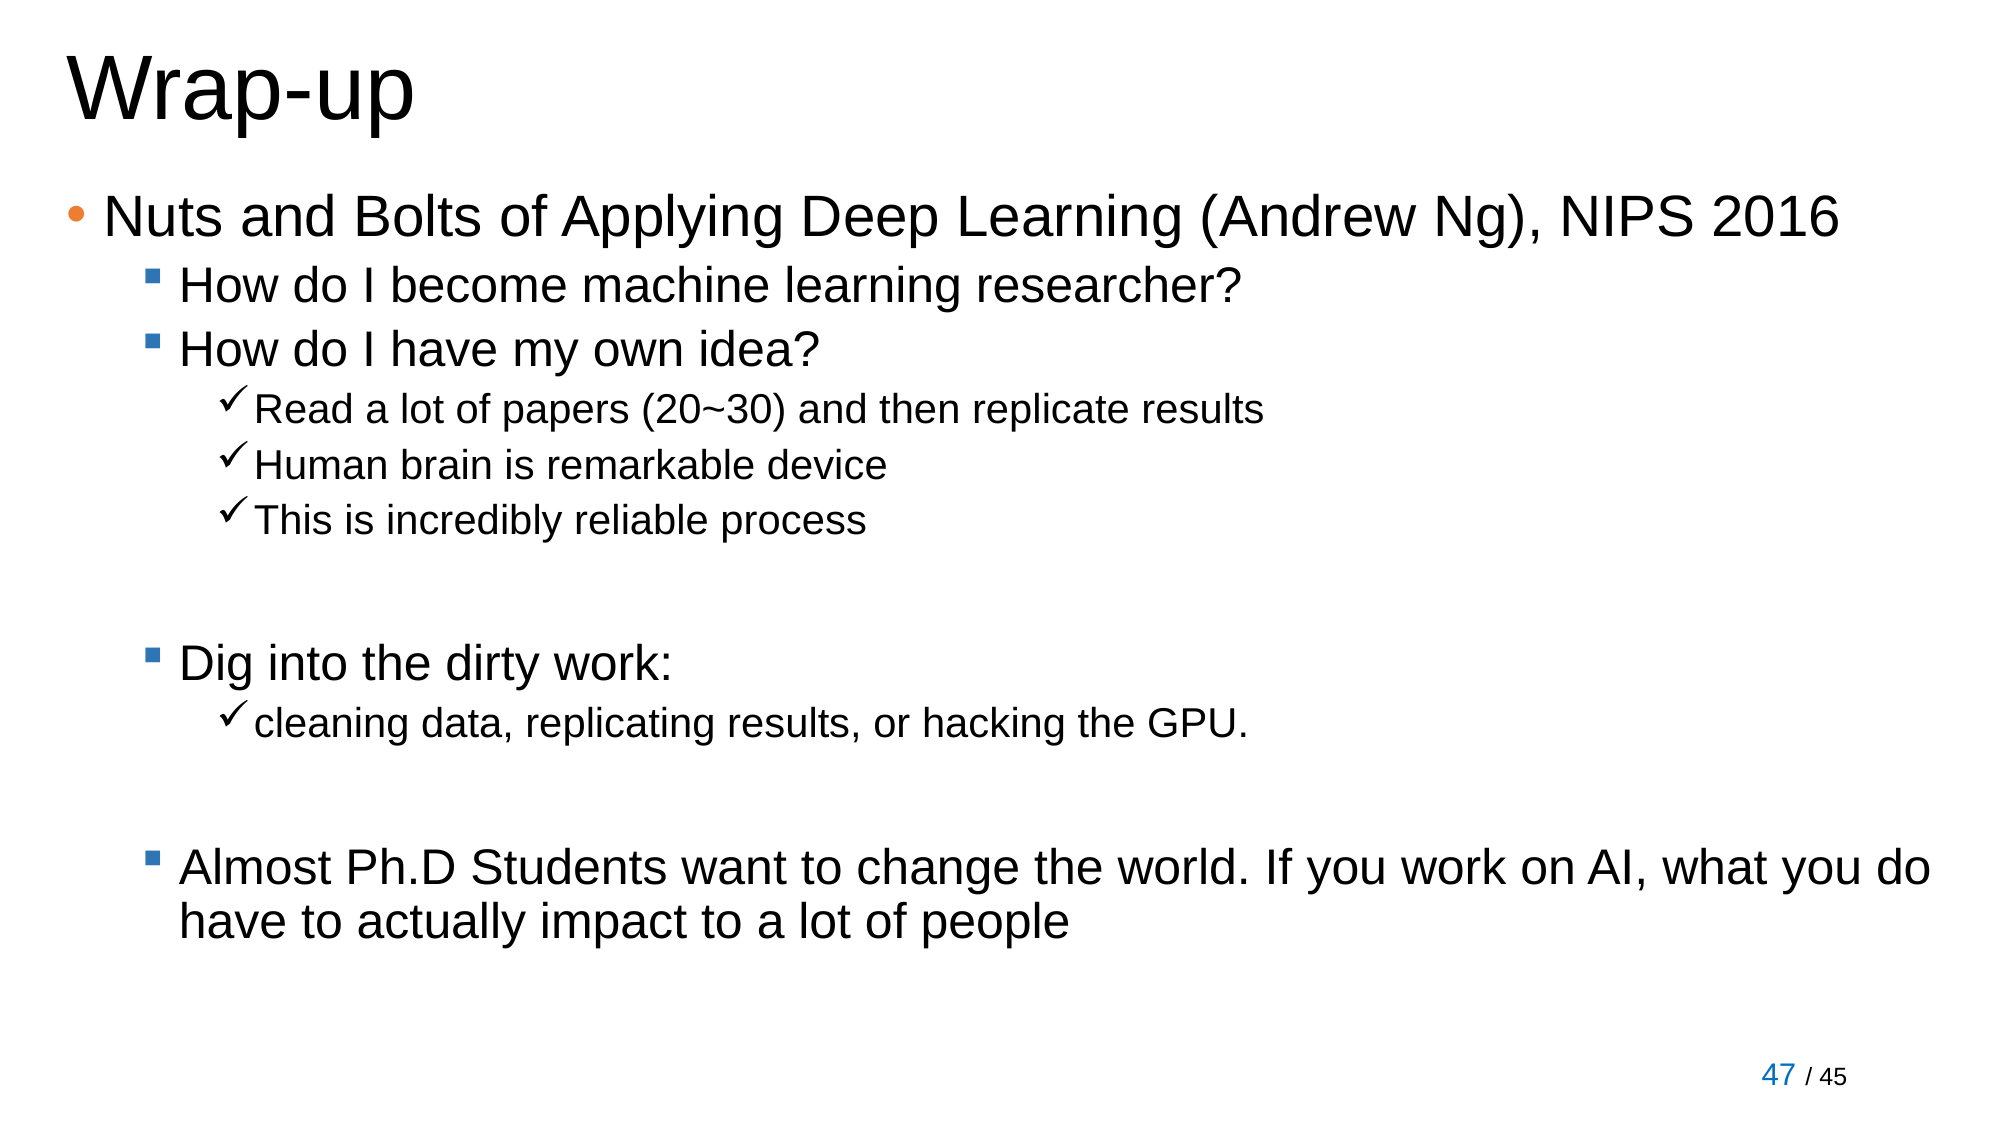

# Wrap-up
Nuts and Bolts of Applying Deep Learning (Andrew Ng), NIPS 2016
How do I become machine learning researcher?
How do I have my own idea?
Read a lot of papers (20~30) and then replicate results
Human brain is remarkable device
This is incredibly reliable process

Dig into the dirty work:
cleaning data, replicating results, or hacking the GPU.

Almost Ph.D Students want to change the world. If you work on AI, what you do have to actually impact to a lot of people
47 / 45